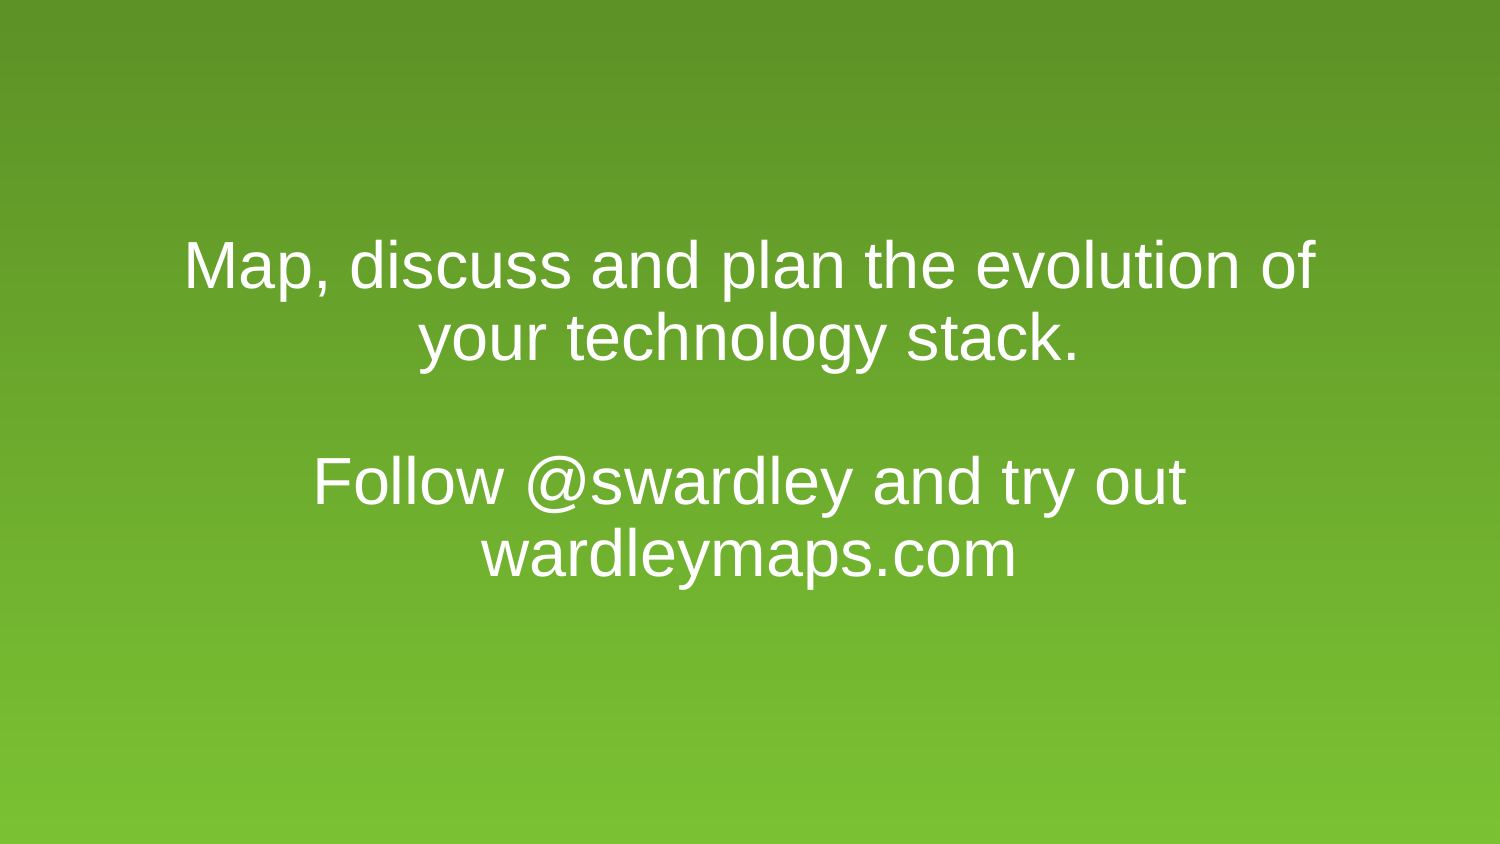

Map, discuss and plan the evolution of your technology stack.

Follow @swardley and try out wardleymaps.com